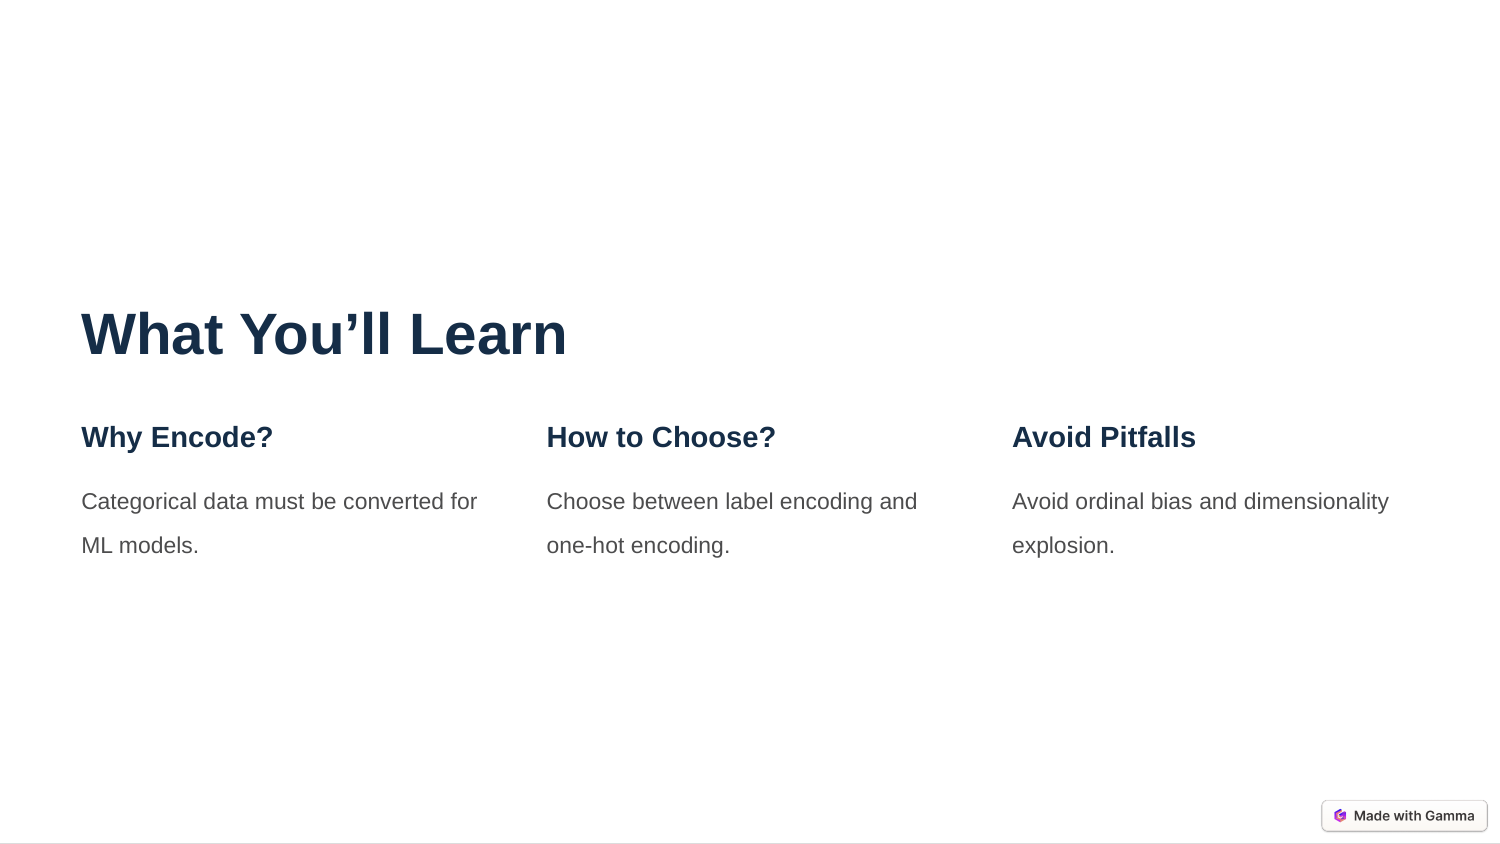

What You’ll Learn
Why Encode?
How to Choose?
Avoid Pitfalls
Categorical data must be converted for ML models.
Choose between label encoding and one-hot encoding.
Avoid ordinal bias and dimensionality explosion.